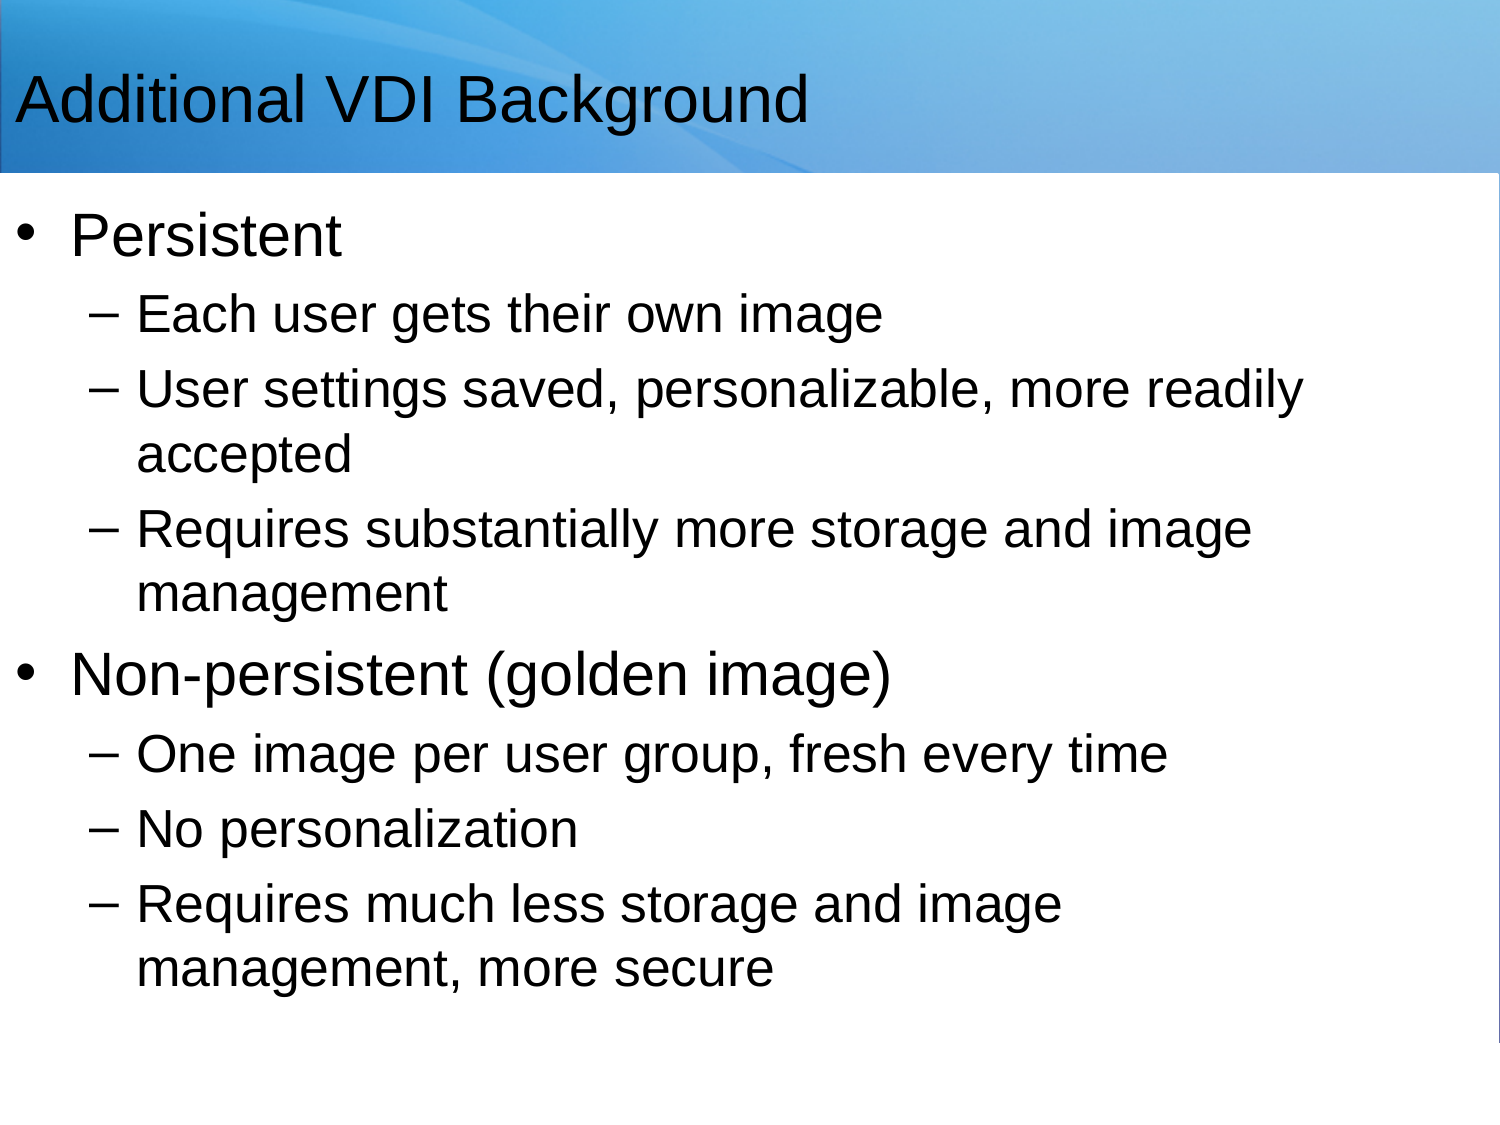

Additional VDI Background
Persistent
Each user gets their own image
User settings saved, personalizable, more readily accepted
Requires substantially more storage and image management
Non-persistent (golden image)
One image per user group, fresh every time
No personalization
Requires much less storage and image management, more secure